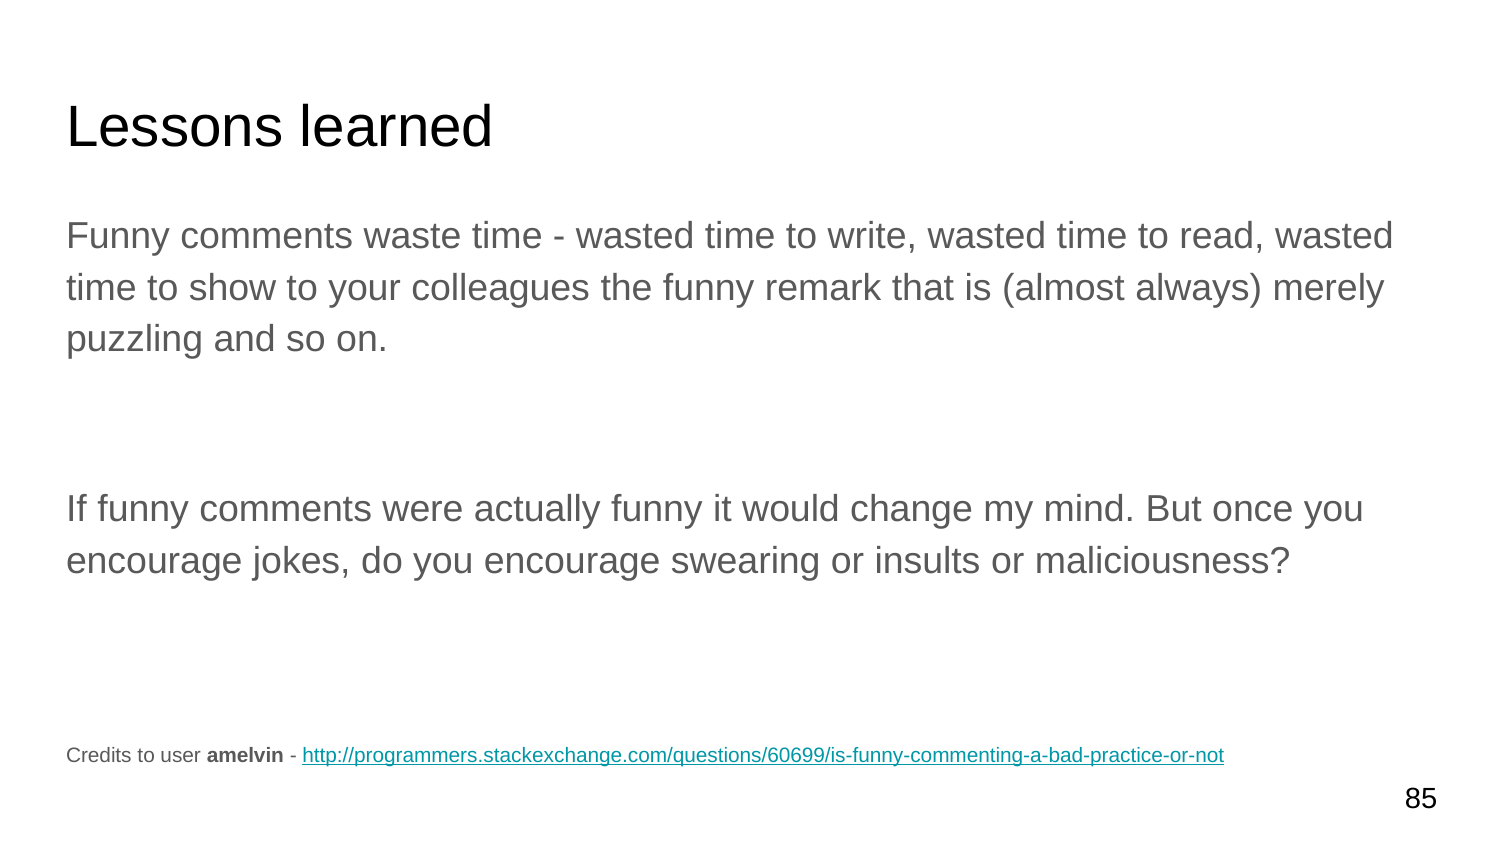

# Lessons learned
Funny comments waste time - wasted time to write, wasted time to read, wasted time to show to your colleagues the funny remark that is (almost always) merely puzzling and so on.

If funny comments were actually funny it would change my mind. But once you encourage jokes, do you encourage swearing or insults or maliciousness?

Credits to user amelvin - http://programmers.stackexchange.com/questions/60699/is-funny-commenting-a-bad-practice-or-not

85